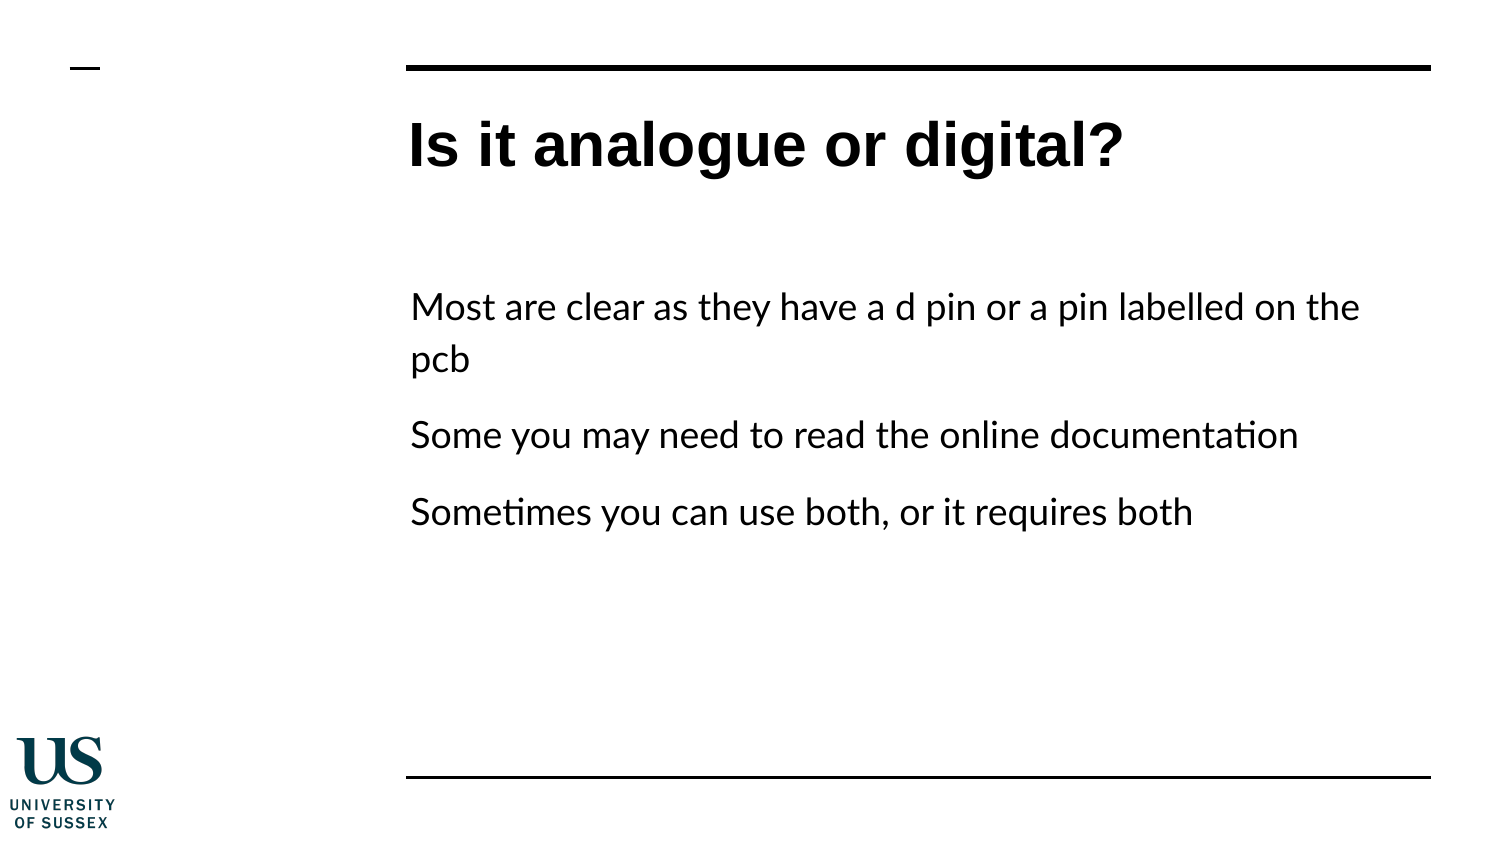

# Is it analogue or digital?
Most are clear as they have a d pin or a pin labelled on the pcb
Some you may need to read the online documentation
Sometimes you can use both, or it requires both